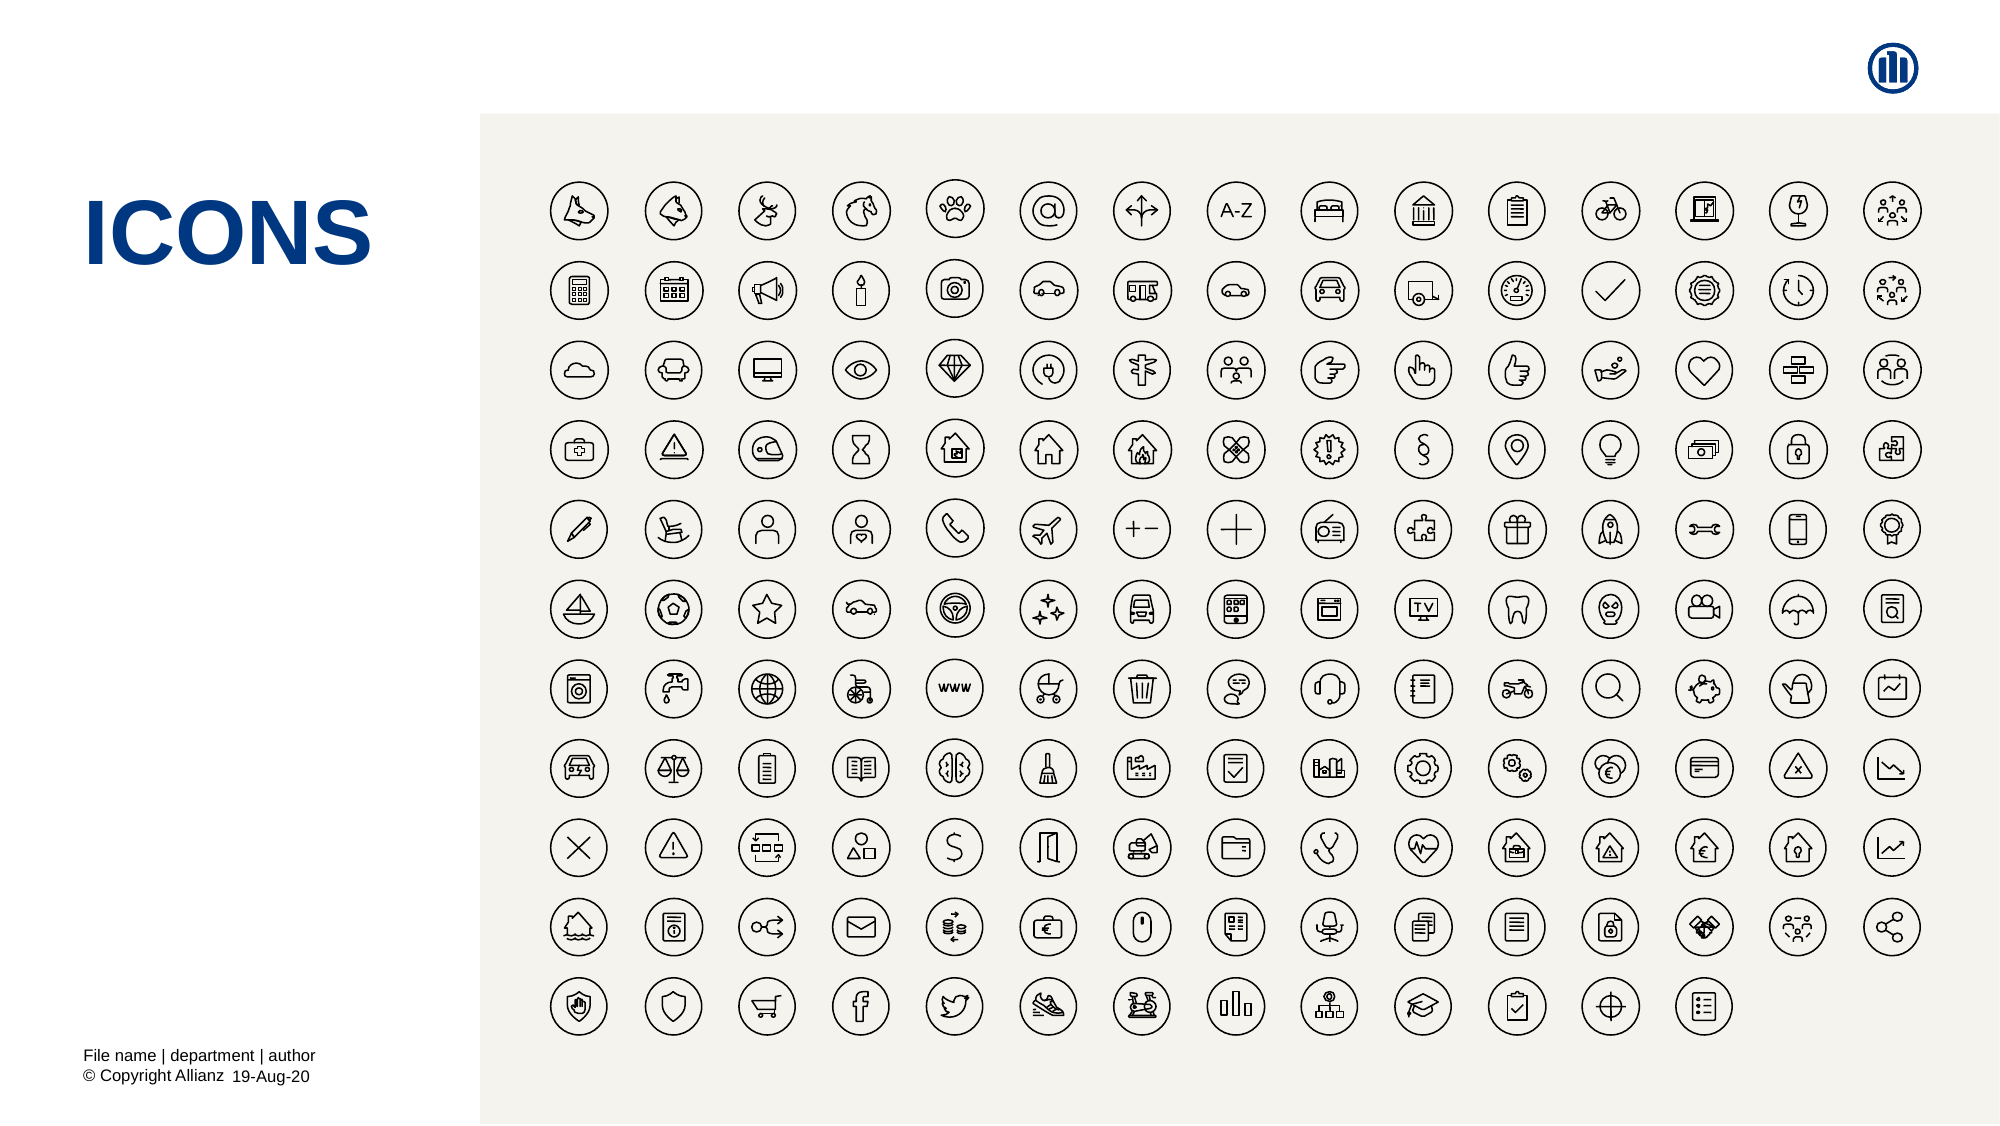

# Icons

File name | department | author
69
19-Aug-20